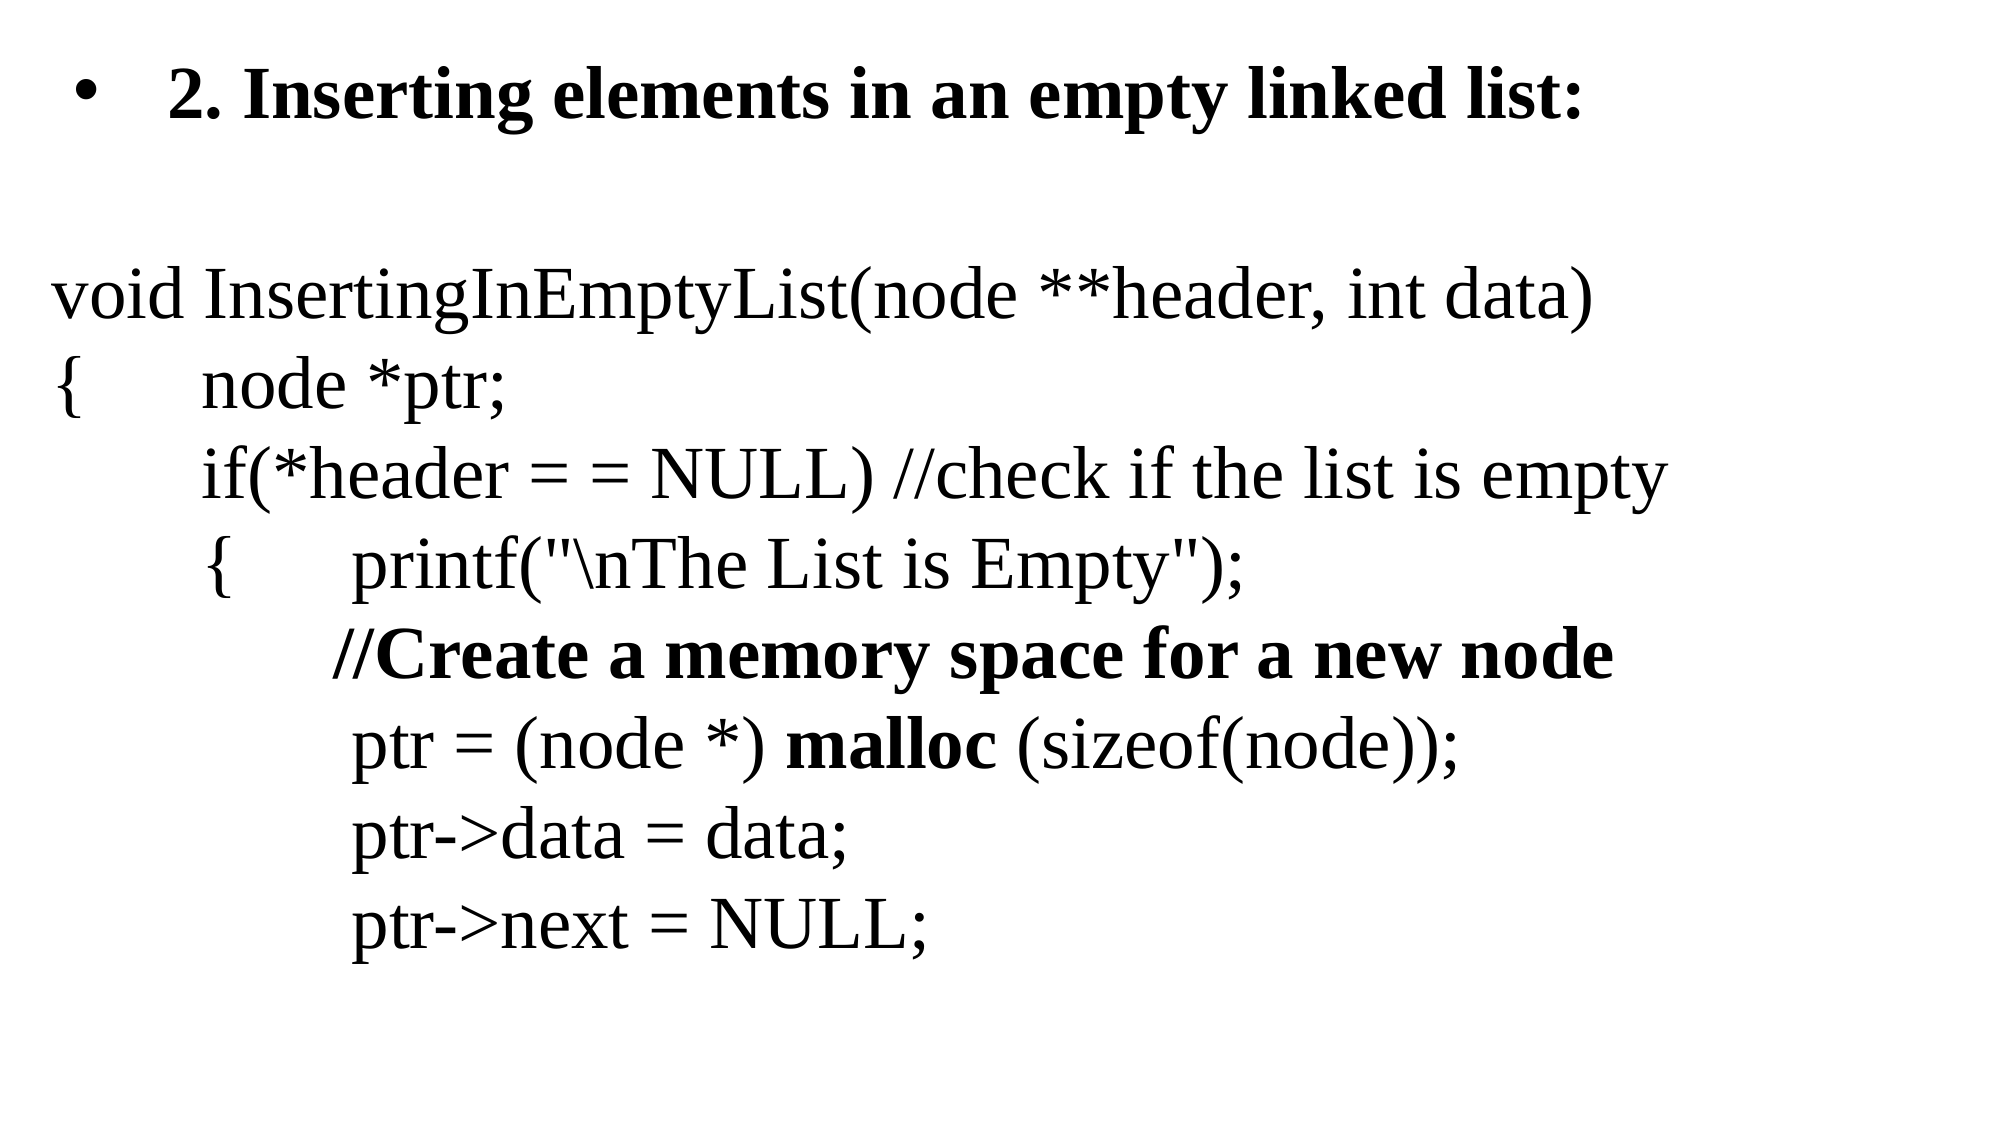

2. Inserting elements in an empty linked list:
void InsertingInEmptyList(node **header, int data)
{	node *ptr;
	if(*header = = NULL) //check if the list is empty
	{  	printf("\nThe List is Empty");
               //Create a memory space for a new node
		ptr = (node *) malloc (sizeof(node));
		ptr->data = data;
		ptr->next = NULL;